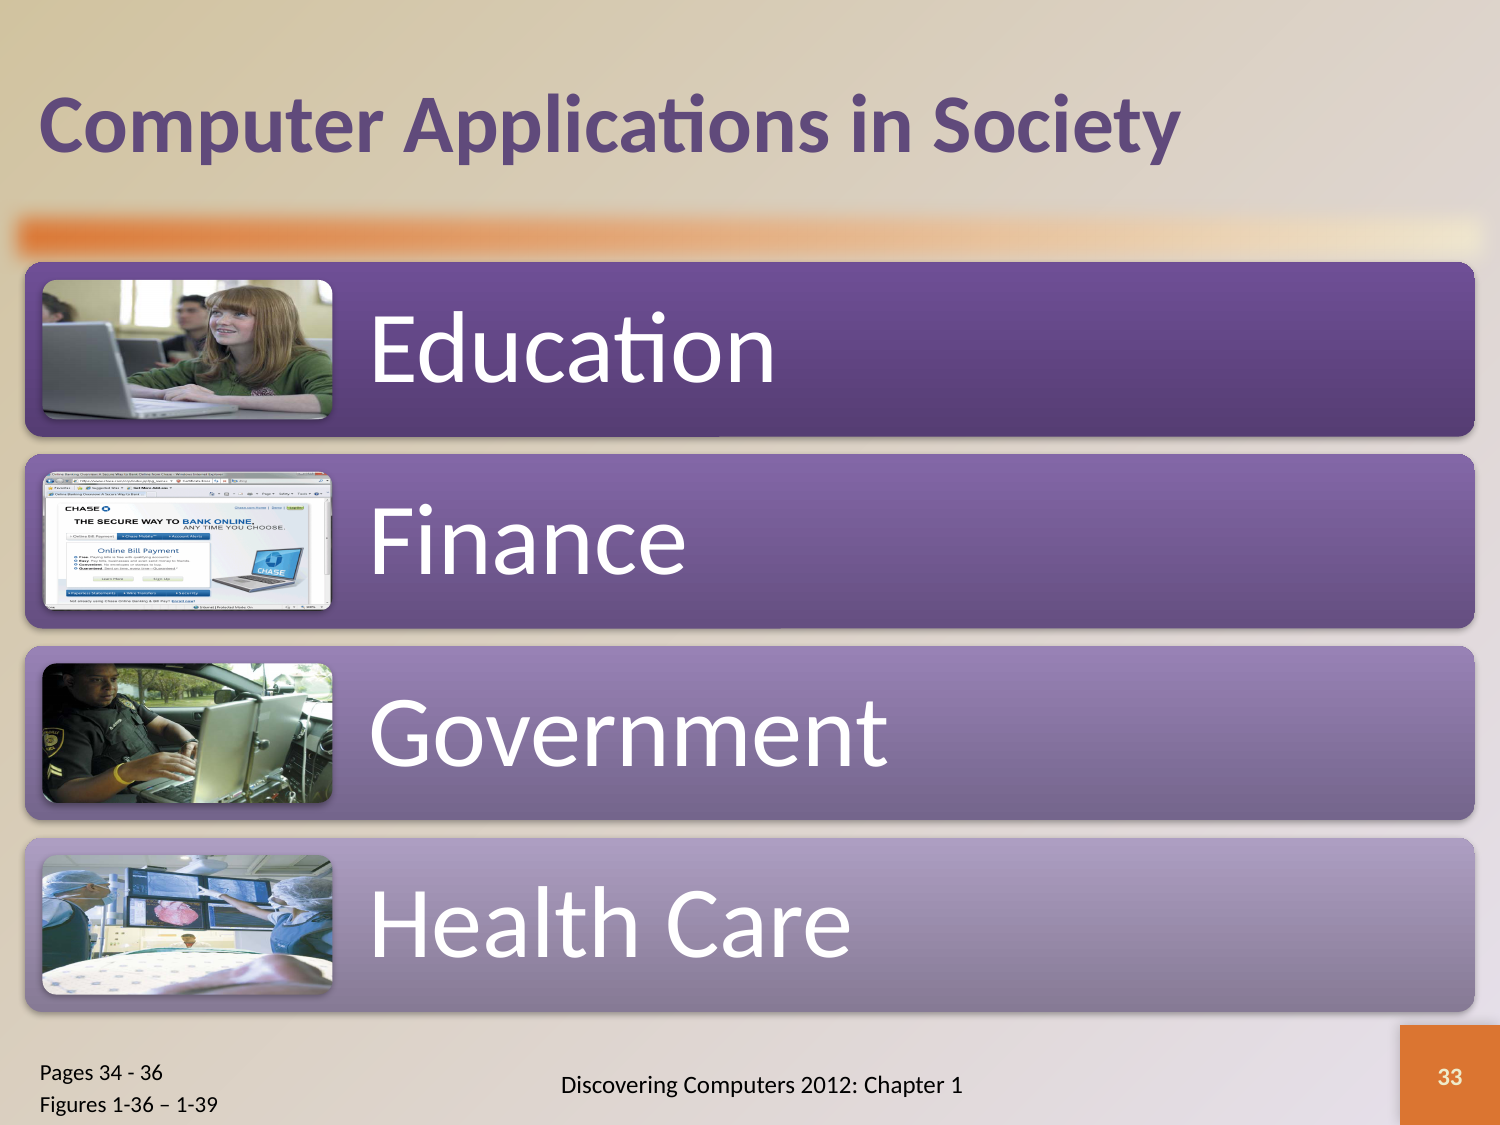

# Computer Applications in Society
Education
Finance
Government
Health Care
33
Discovering Computers 2012: Chapter 1
Pages 34 - 36
Figures 1-36 – 1-39